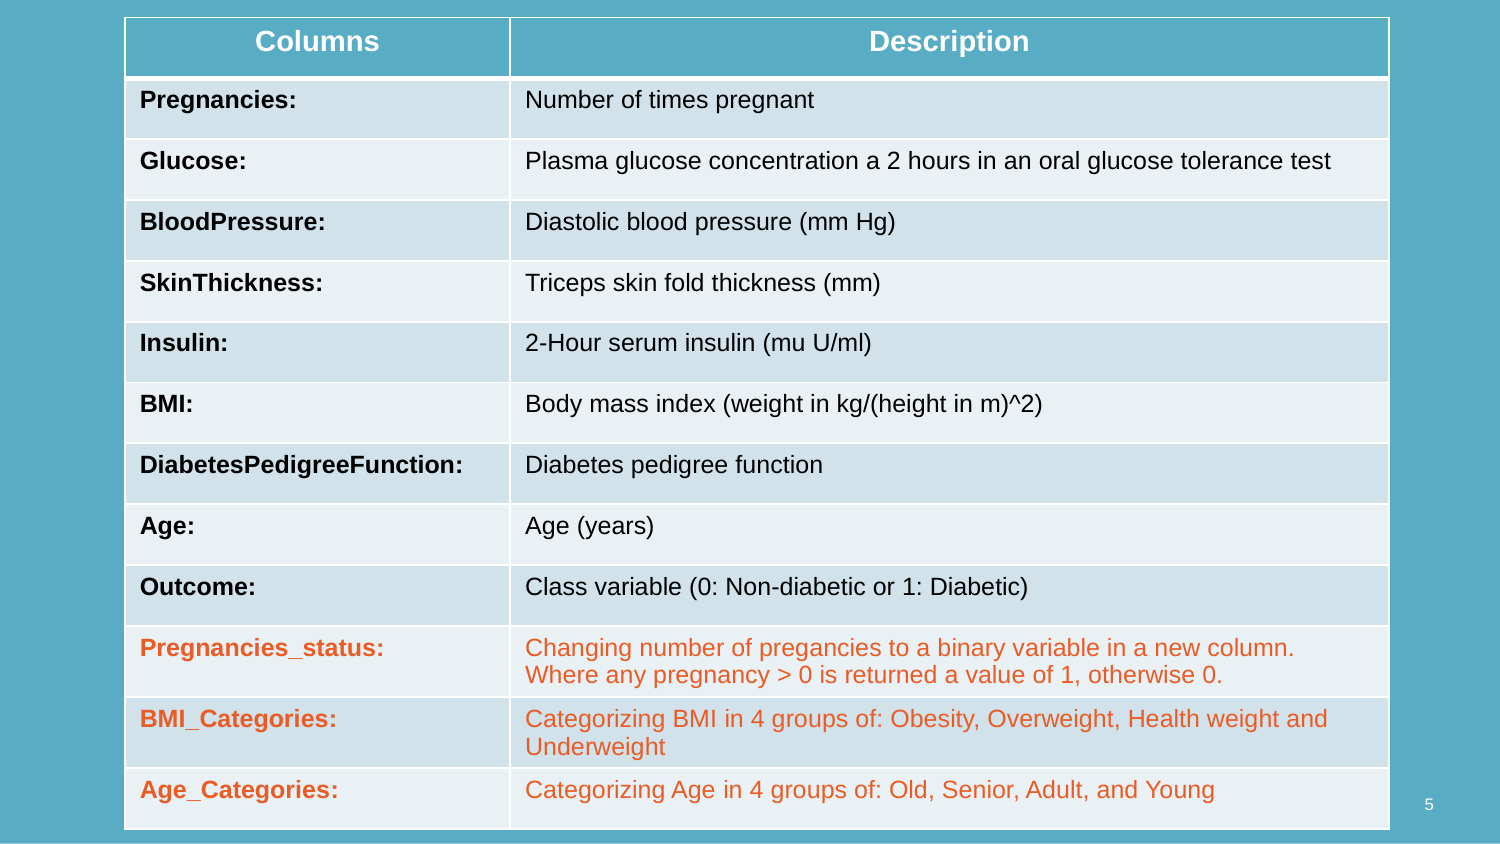

| Columns | Description |
| --- | --- |
| Pregnancies: | Number of times pregnant |
| Glucose: | Plasma glucose concentration a 2 hours in an oral glucose tolerance test |
| BloodPressure: | Diastolic blood pressure (mm Hg) |
| SkinThickness: | Triceps skin fold thickness (mm) |
| Insulin: | 2-Hour serum insulin (mu U/ml) |
| BMI: | Body mass index (weight in kg/(height in m)^2) |
| DiabetesPedigreeFunction: | Diabetes pedigree function |
| Age: | Age (years) |
| Outcome: | Class variable (0: Non-diabetic or 1: Diabetic) |
| Pregnancies\_status: | Changing number of pregancies to a binary variable in a new column. Where any pregnancy > 0 is returned a value of 1, otherwise 0. |
| BMI\_Categories: | Categorizing BMI in 4 groups of: Obesity, Overweight, Health weight and Underweight |
| Age\_Categories: | Categorizing Age in 4 groups of: Old, Senior, Adult, and Young |
#
5